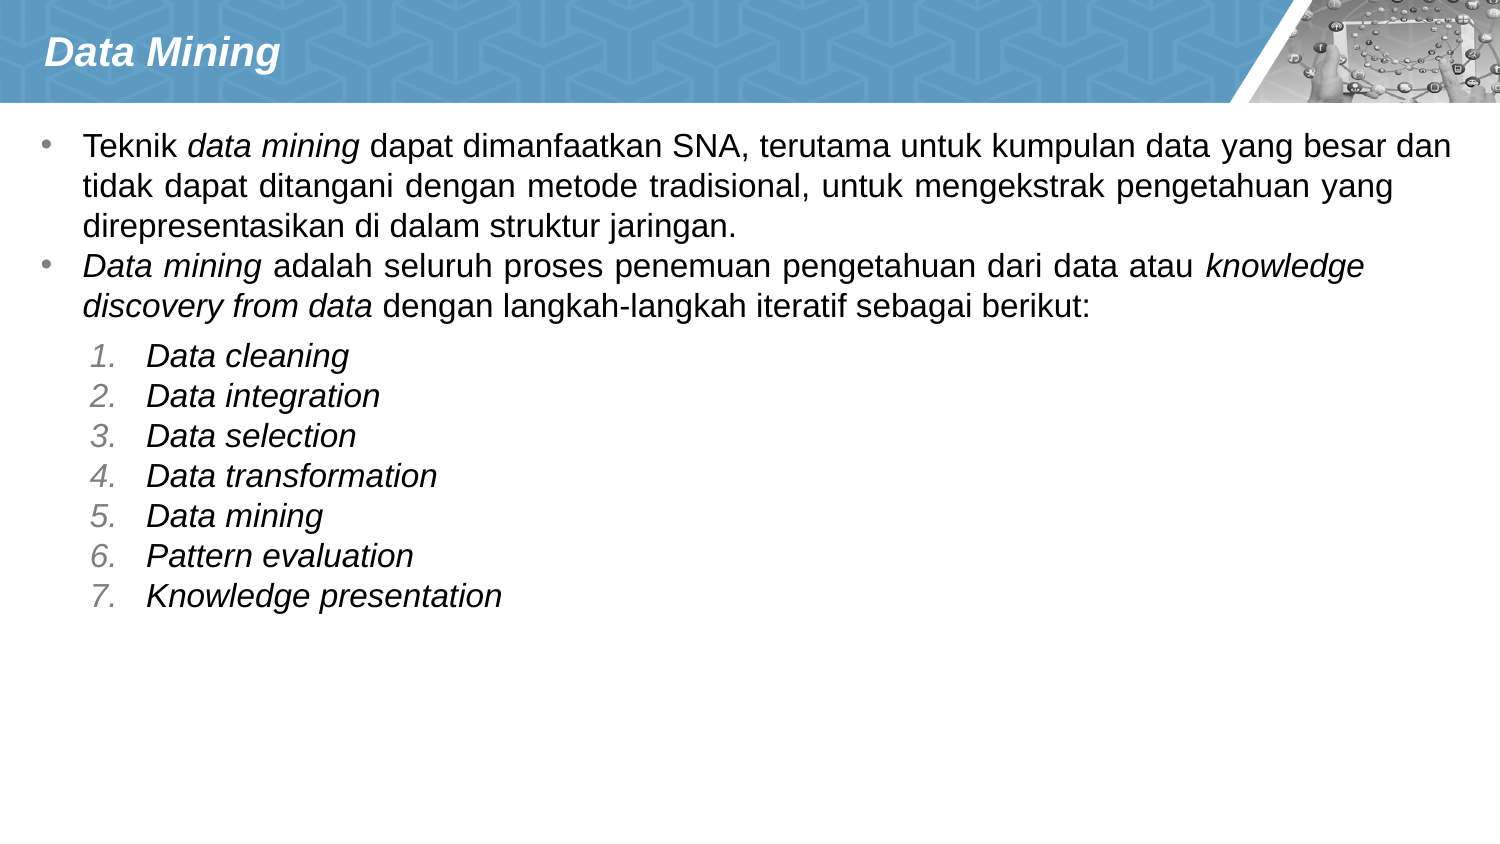

# Data Mining
Teknik data mining dapat dimanfaatkan SNA, terutama untuk kumpulan data yang besar dan tidak dapat ditangani dengan metode tradisional, untuk mengekstrak pengetahuan yang      direpresentasikan di dalam struktur jaringan.
Data mining adalah seluruh proses penemuan pengetahuan dari data atau knowledge         discovery from data dengan langkah-langkah iteratif sebagai berikut:
Data cleaning
Data integration
Data selection
Data transformation
Data mining
Pattern evaluation
Knowledge presentation